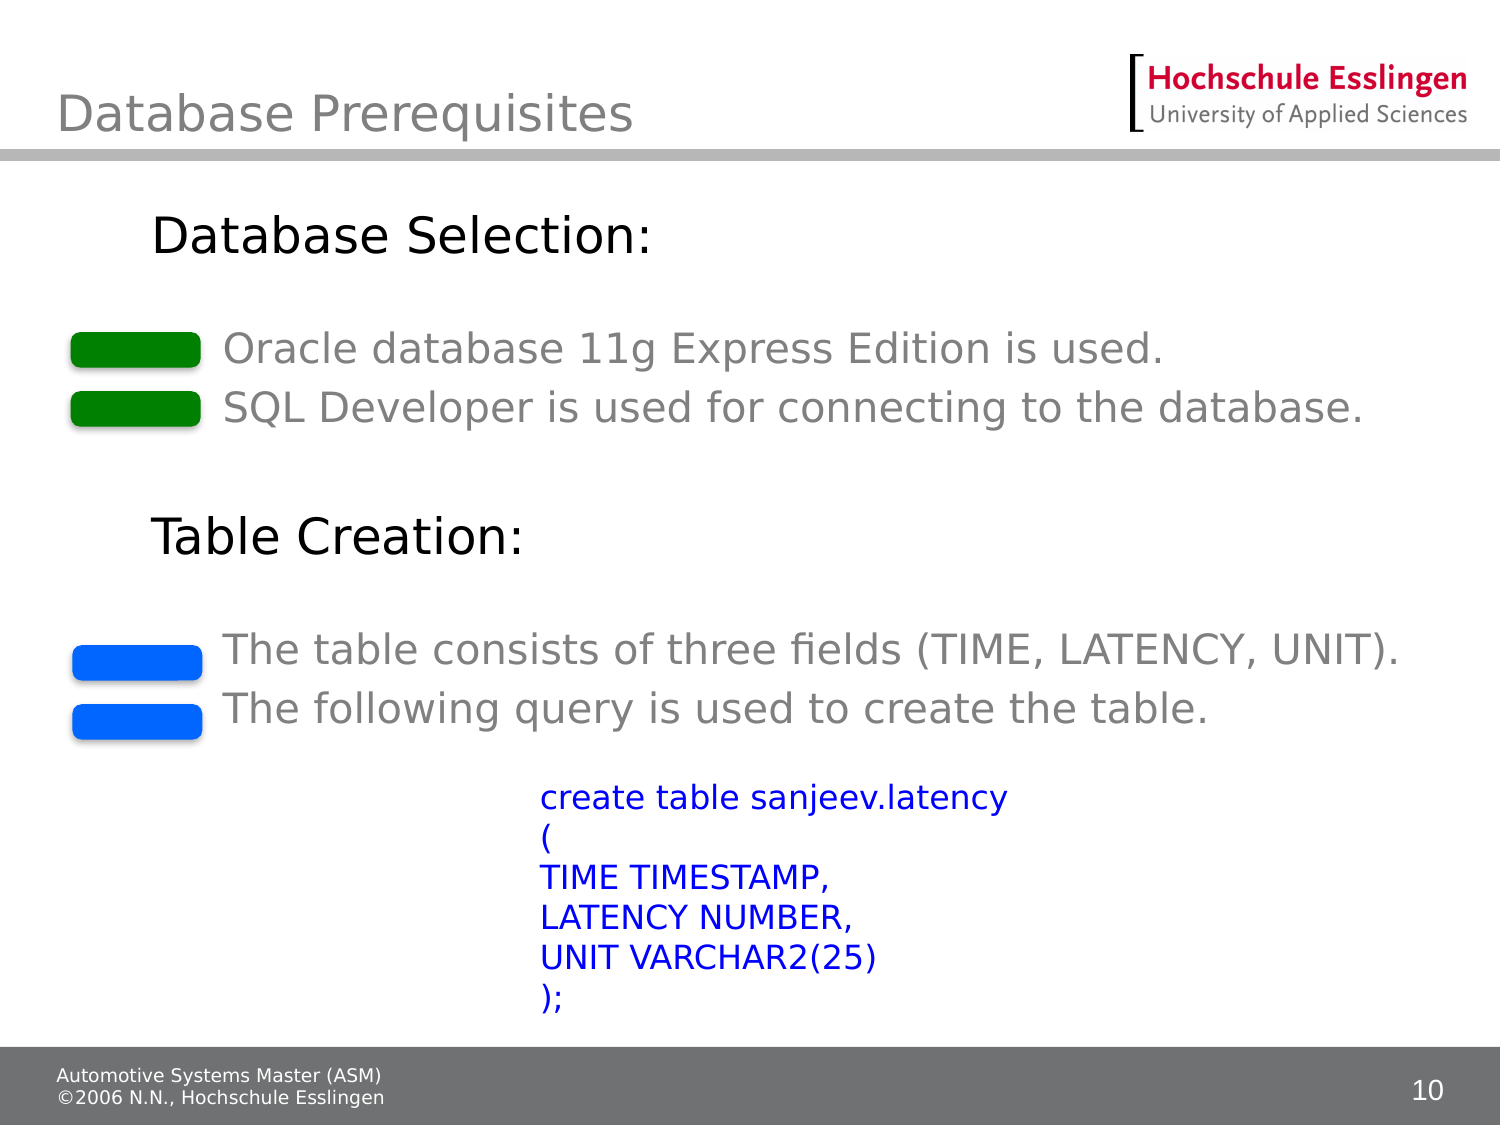

# Database Prerequisites
   Database Selection:

 Oracle database 11g Express Edition is used.
 SQL Developer is used for connecting to the database.

   Table Creation:

 The table consists of three fields (TIME, LATENCY, UNIT).
 The following query is used to create the table.

create table sanjeev.latency
(
TIME TIMESTAMP,
LATENCY NUMBER,
UNIT VARCHAR2(25)
);

Automotive Systems Master (ASM)
©2006 N.N., Hochschule Esslingen